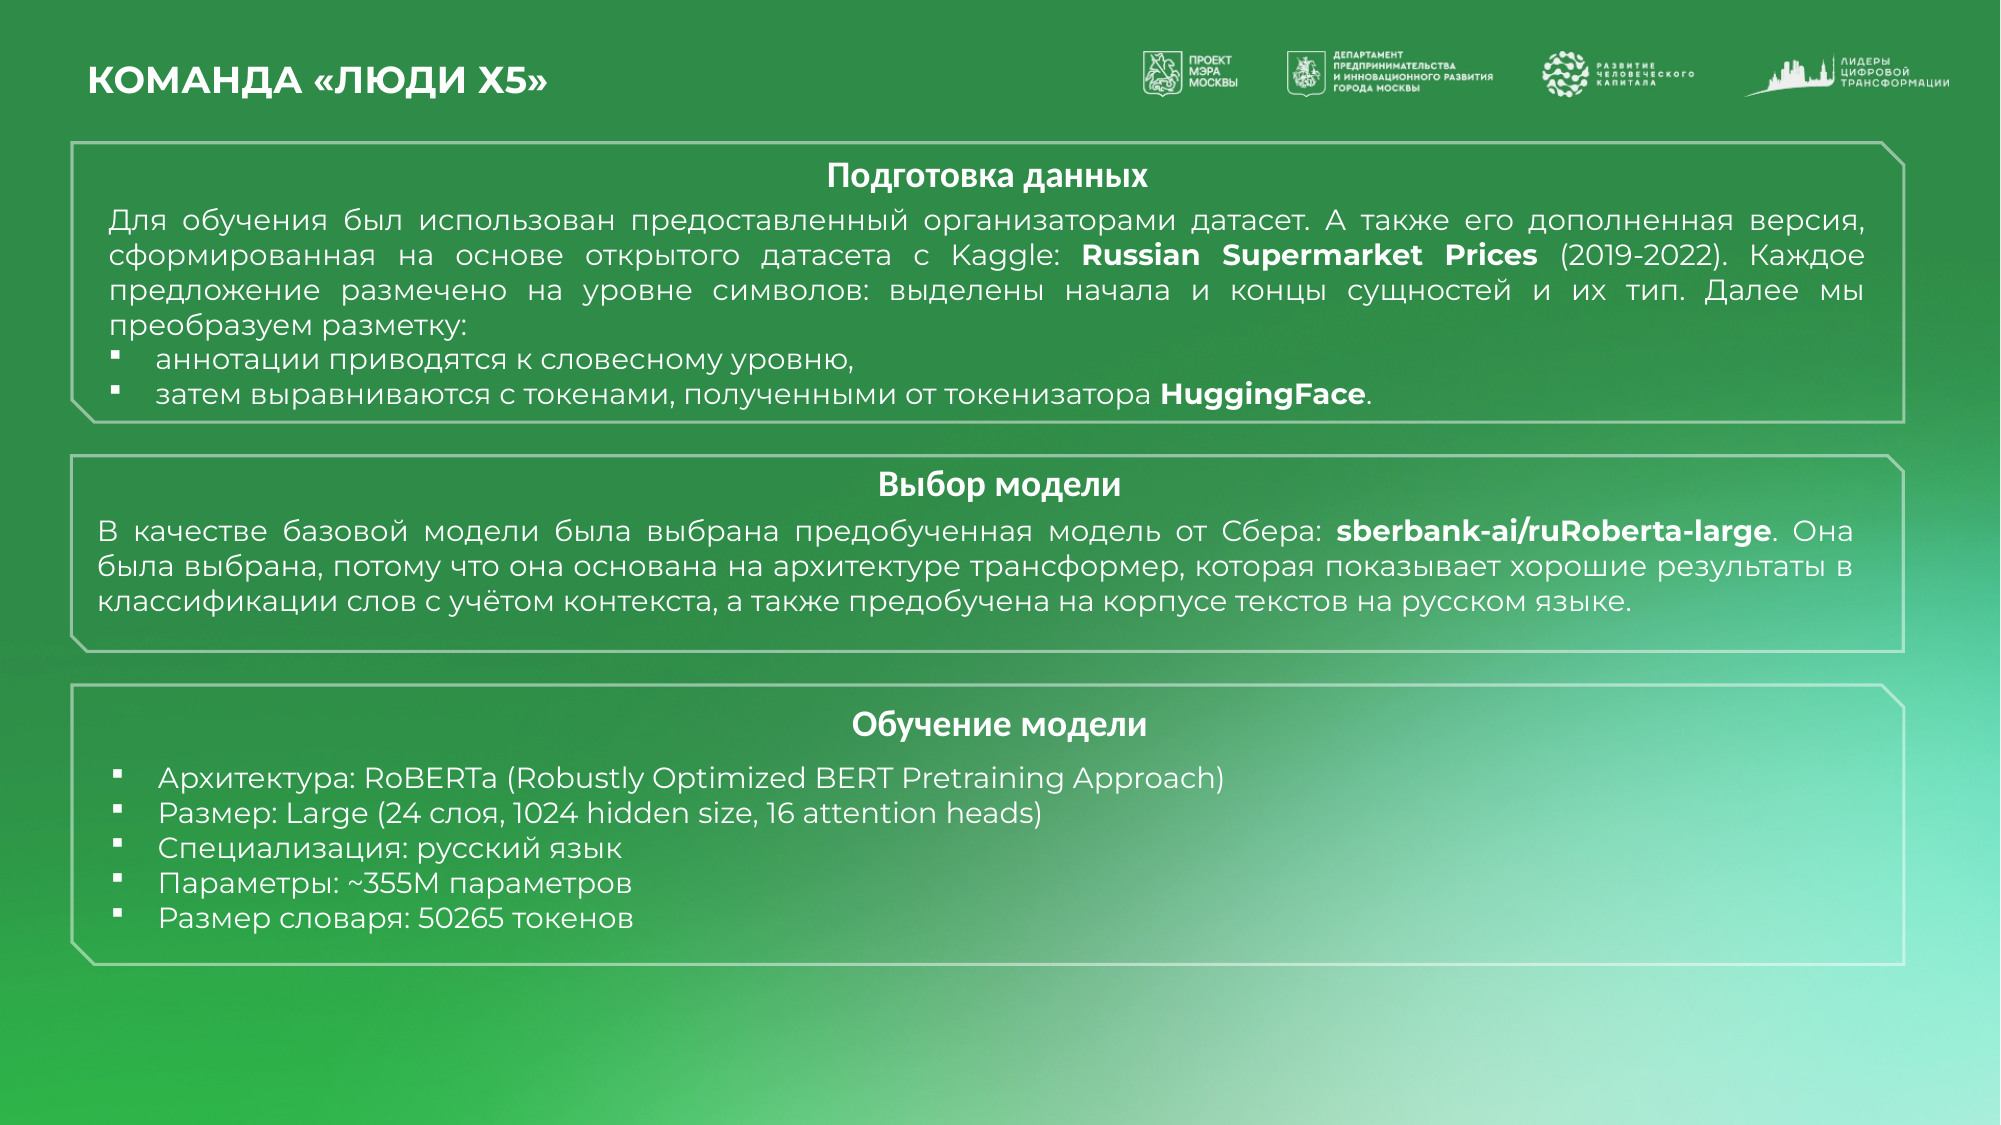

КОМАНДА «ЛЮДИ Х5»

Подготовка данных
Для обучения был использован предоставленный организаторами датасет. А также его дополненная версия, сформированная на основе открытого датасета с Kaggle: Russian Supermarket Prices (2019-2022). Каждое предложение размечено на уровне символов: выделены начала и концы сущностей и их тип. Далее мы преобразуем разметку:
аннотации приводятся к словесному уровню,
затем выравниваются с токенами, полученными от токенизатора HuggingFace.
Выбор модели

В качестве базовой модели была выбрана предобученная модель от Сбера: sberbank-ai/ruRoberta-large. Она была выбрана, потому что она основана на архитектуре трансформер, которая показывает хорошие результаты в классификации слов с учётом контекста, а также предобучена на корпусе текстов на русском языке.

Обучение модели
Архитектура: RoBERTa (Robustly Optimized BERT Pretraining Approach)
Размер: Large (24 слоя, 1024 hidden size, 16 attention heads)
Специализация: русский язык
Параметры: ~355M параметров
Размер словаря: 50265 токенов